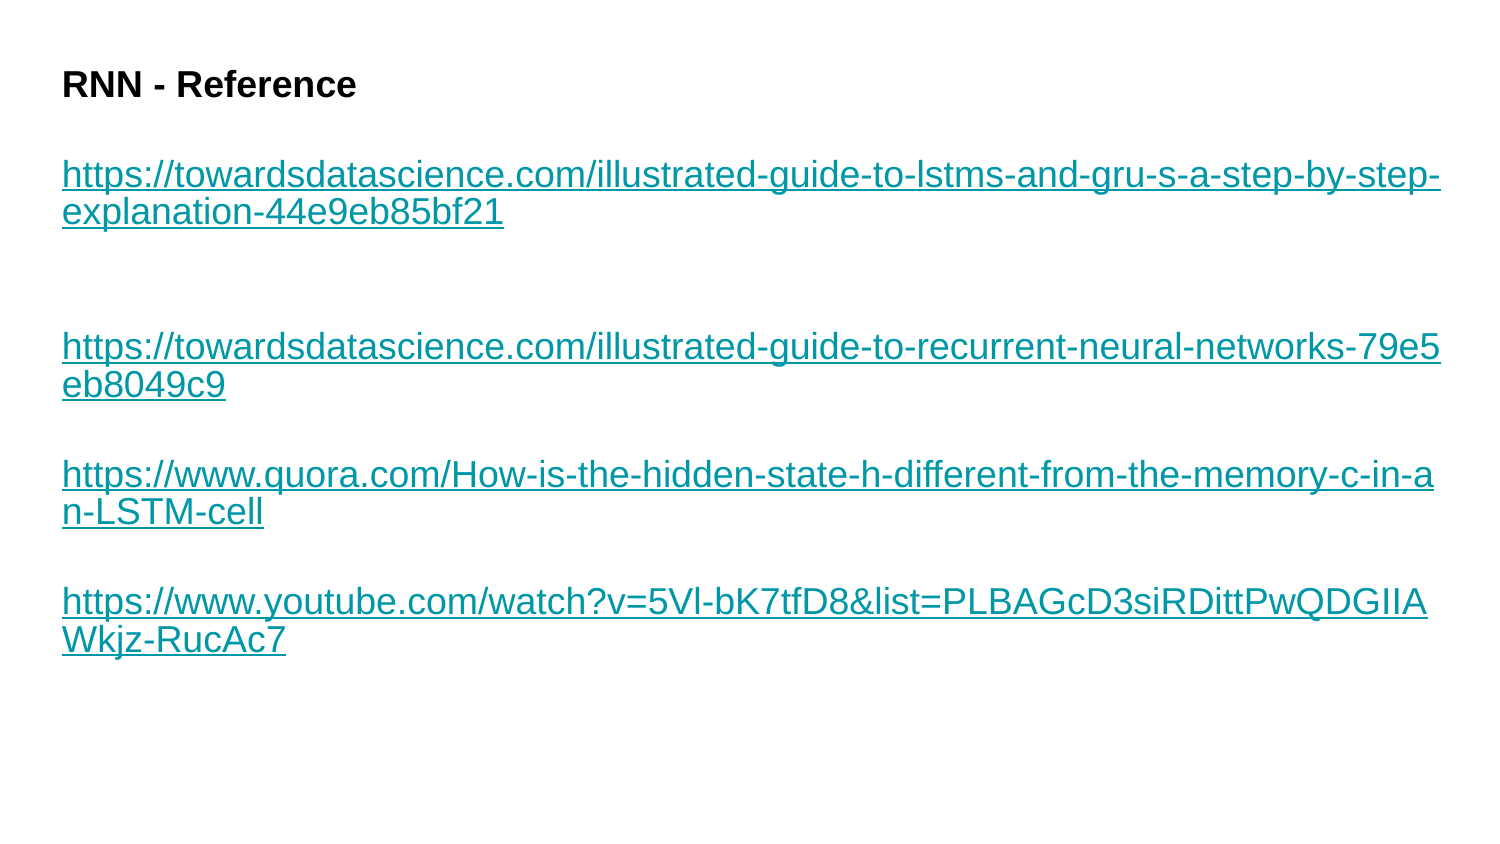

RNN - Reference

https://towardsdatascience.com/illustrated-guide-to-lstms-and-gru-s-a-step-by-step-explanation-44e9eb85bf21

https://towardsdatascience.com/illustrated-guide-to-recurrent-neural-networks-79e5eb8049c9

https://www.quora.com/How-is-the-hidden-state-h-different-from-the-memory-c-in-an-LSTM-cell

https://www.youtube.com/watch?v=5Vl-bK7tfD8&list=PLBAGcD3siRDittPwQDGIIAWkjz-RucAc7